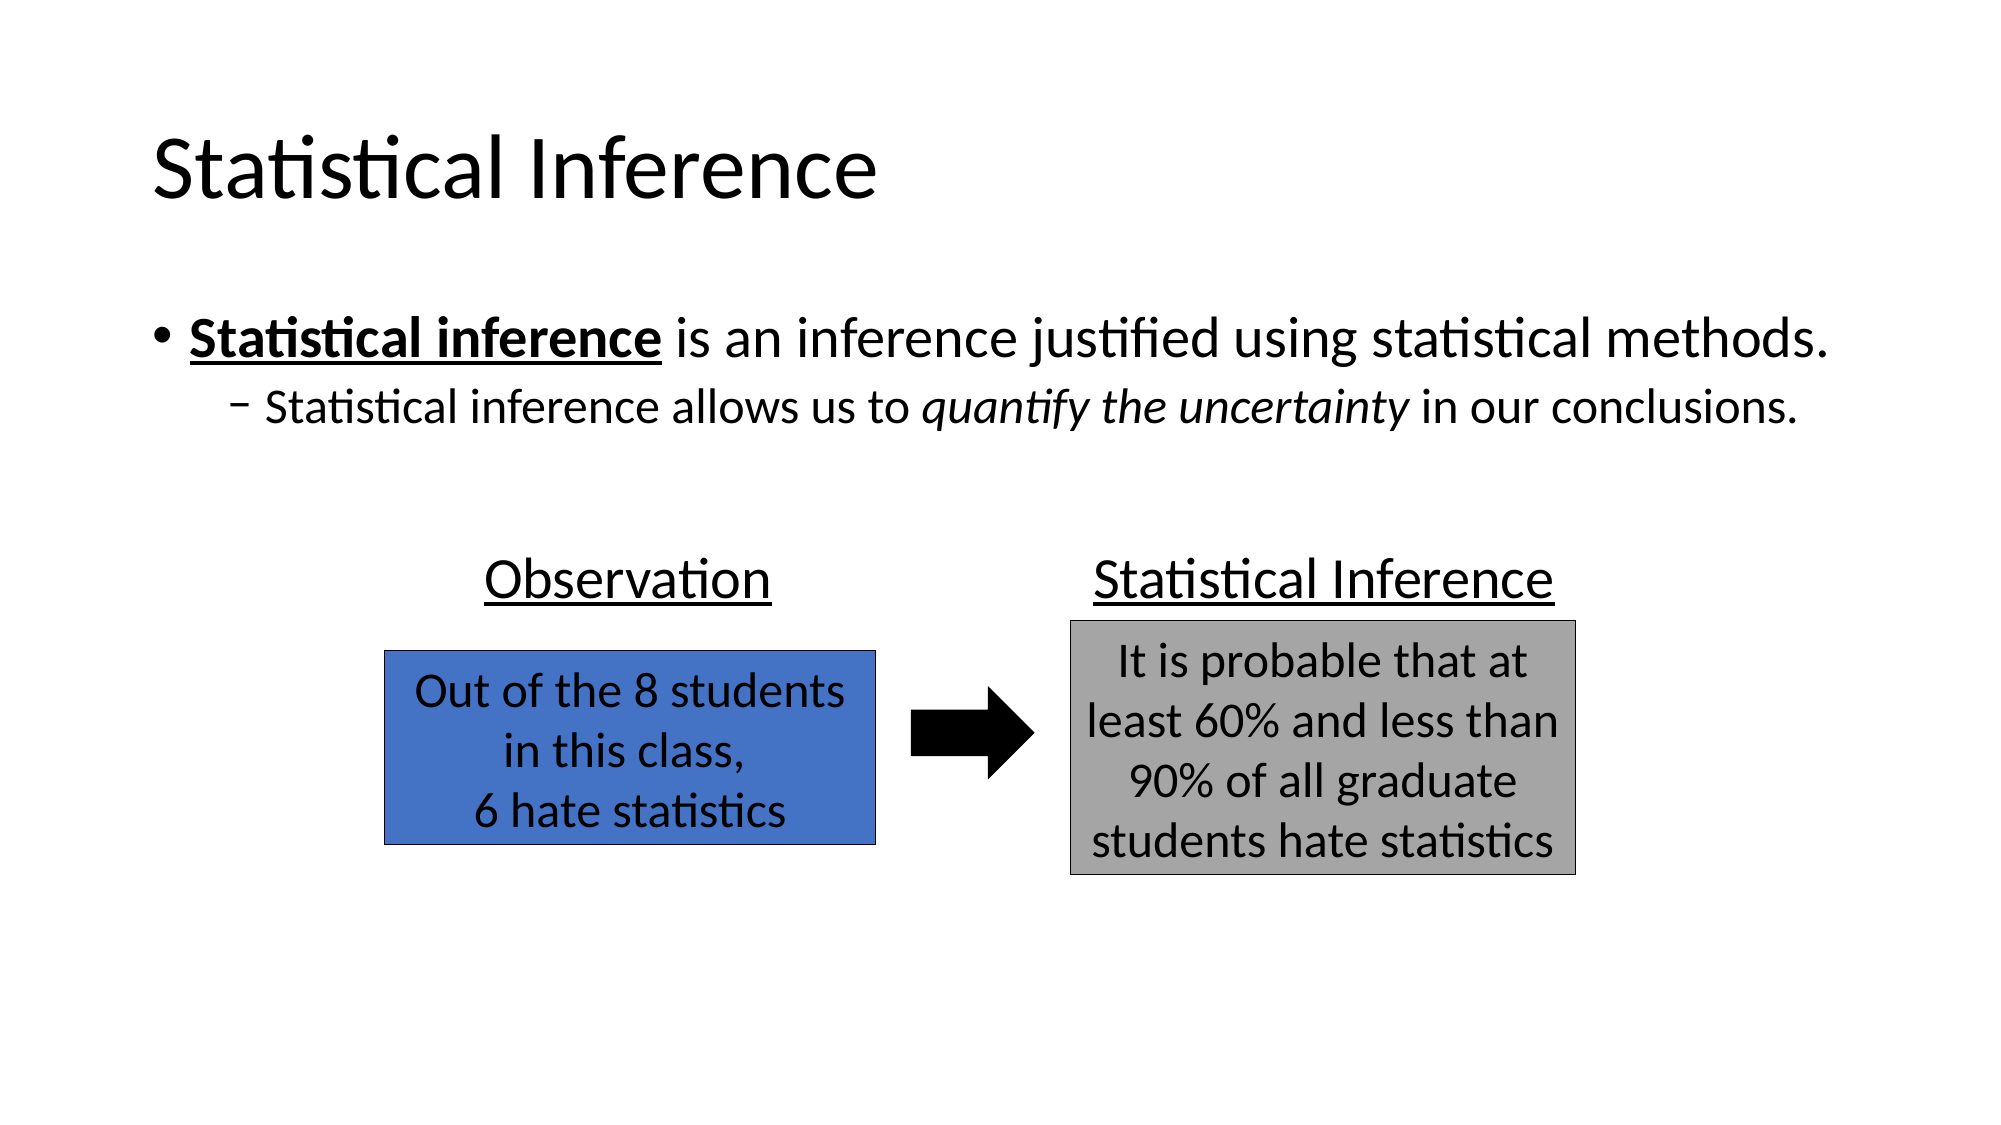

# Statistical Inference
Statistical inference is an inference justified using statistical methods.
Statistical inference allows us to quantify the uncertainty in our conclusions.

Observation
Statistical Inference
It is probable that at least 60% and less than 90% of all graduate students hate statistics
Out of the 8 students in this class,
6 hate statistics